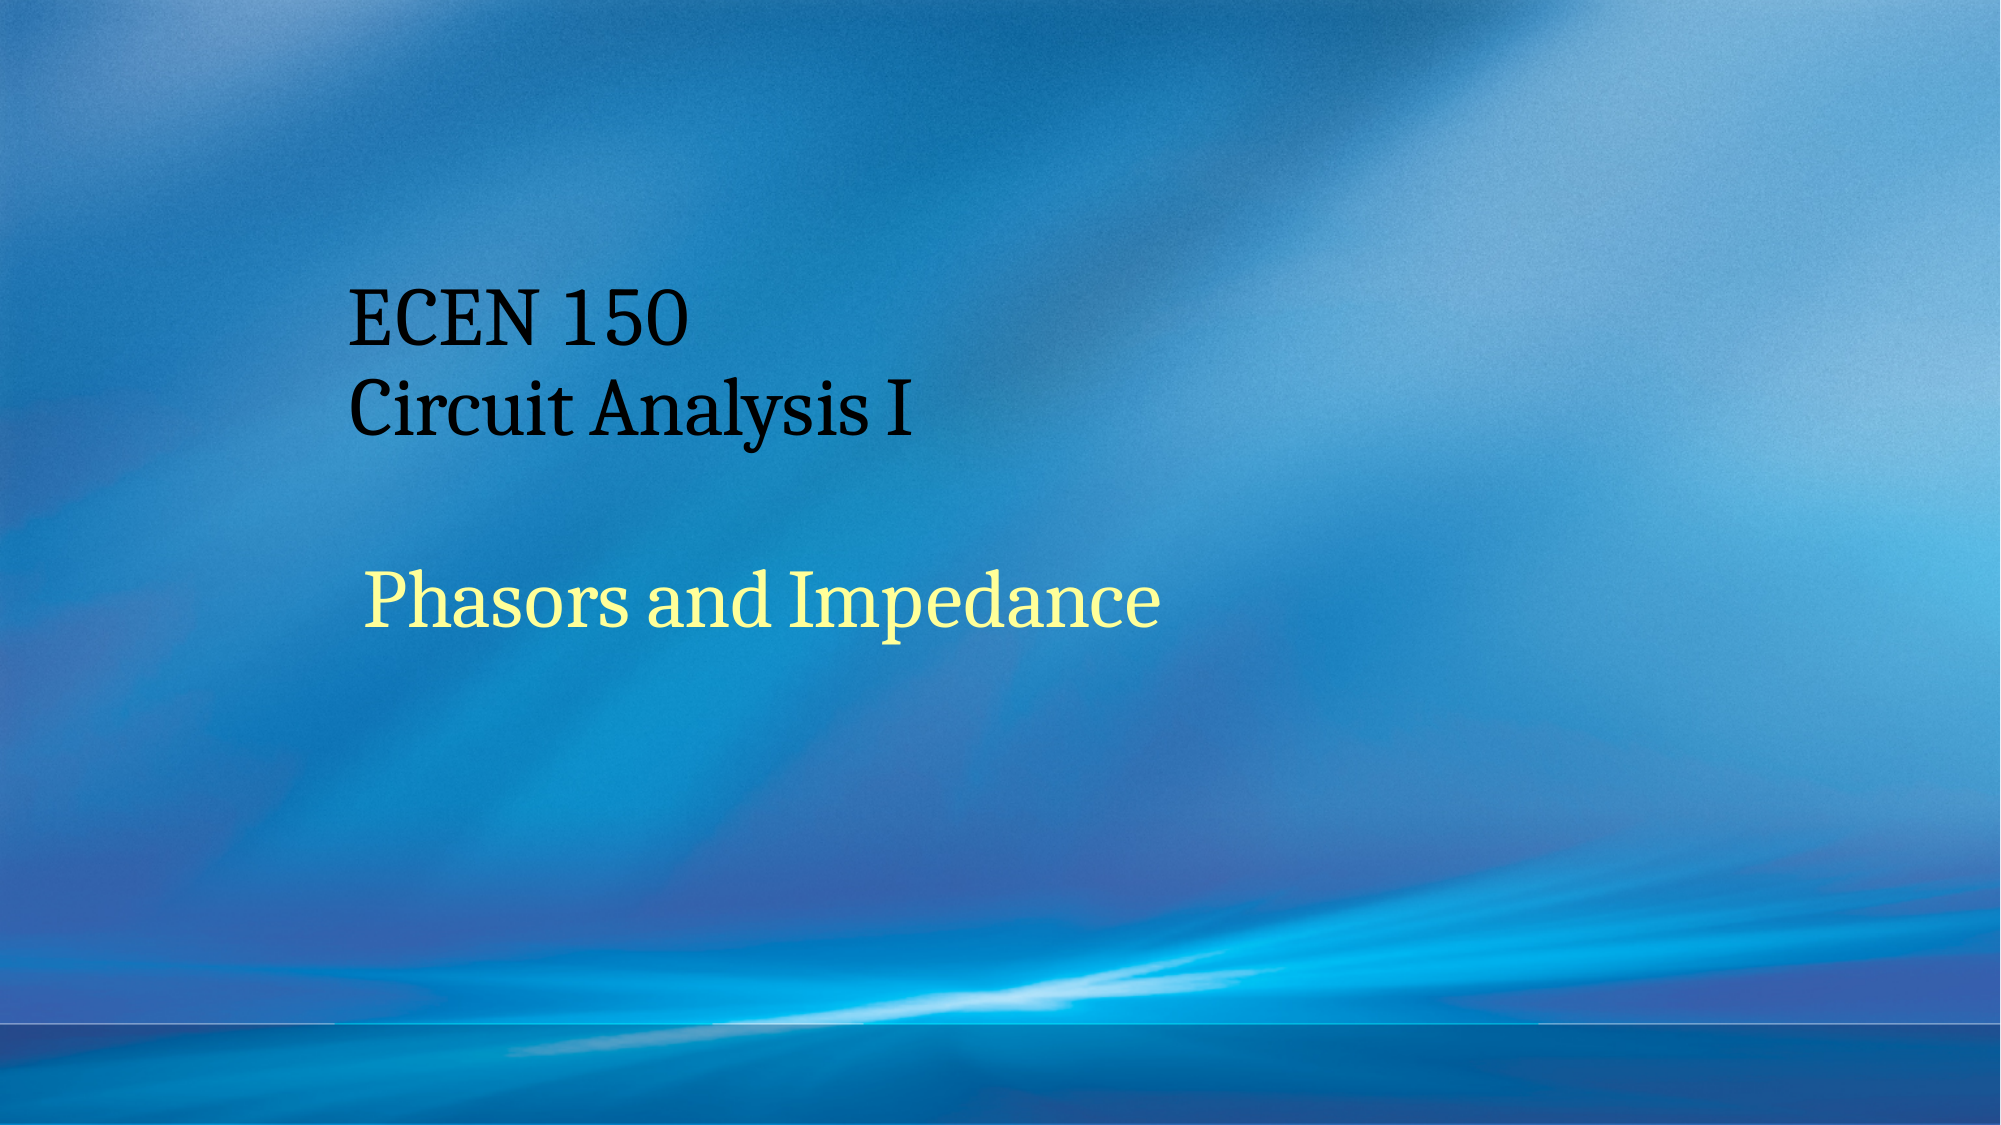

# ECEN 150 Circuit Analysis I
Phasors and Impedance